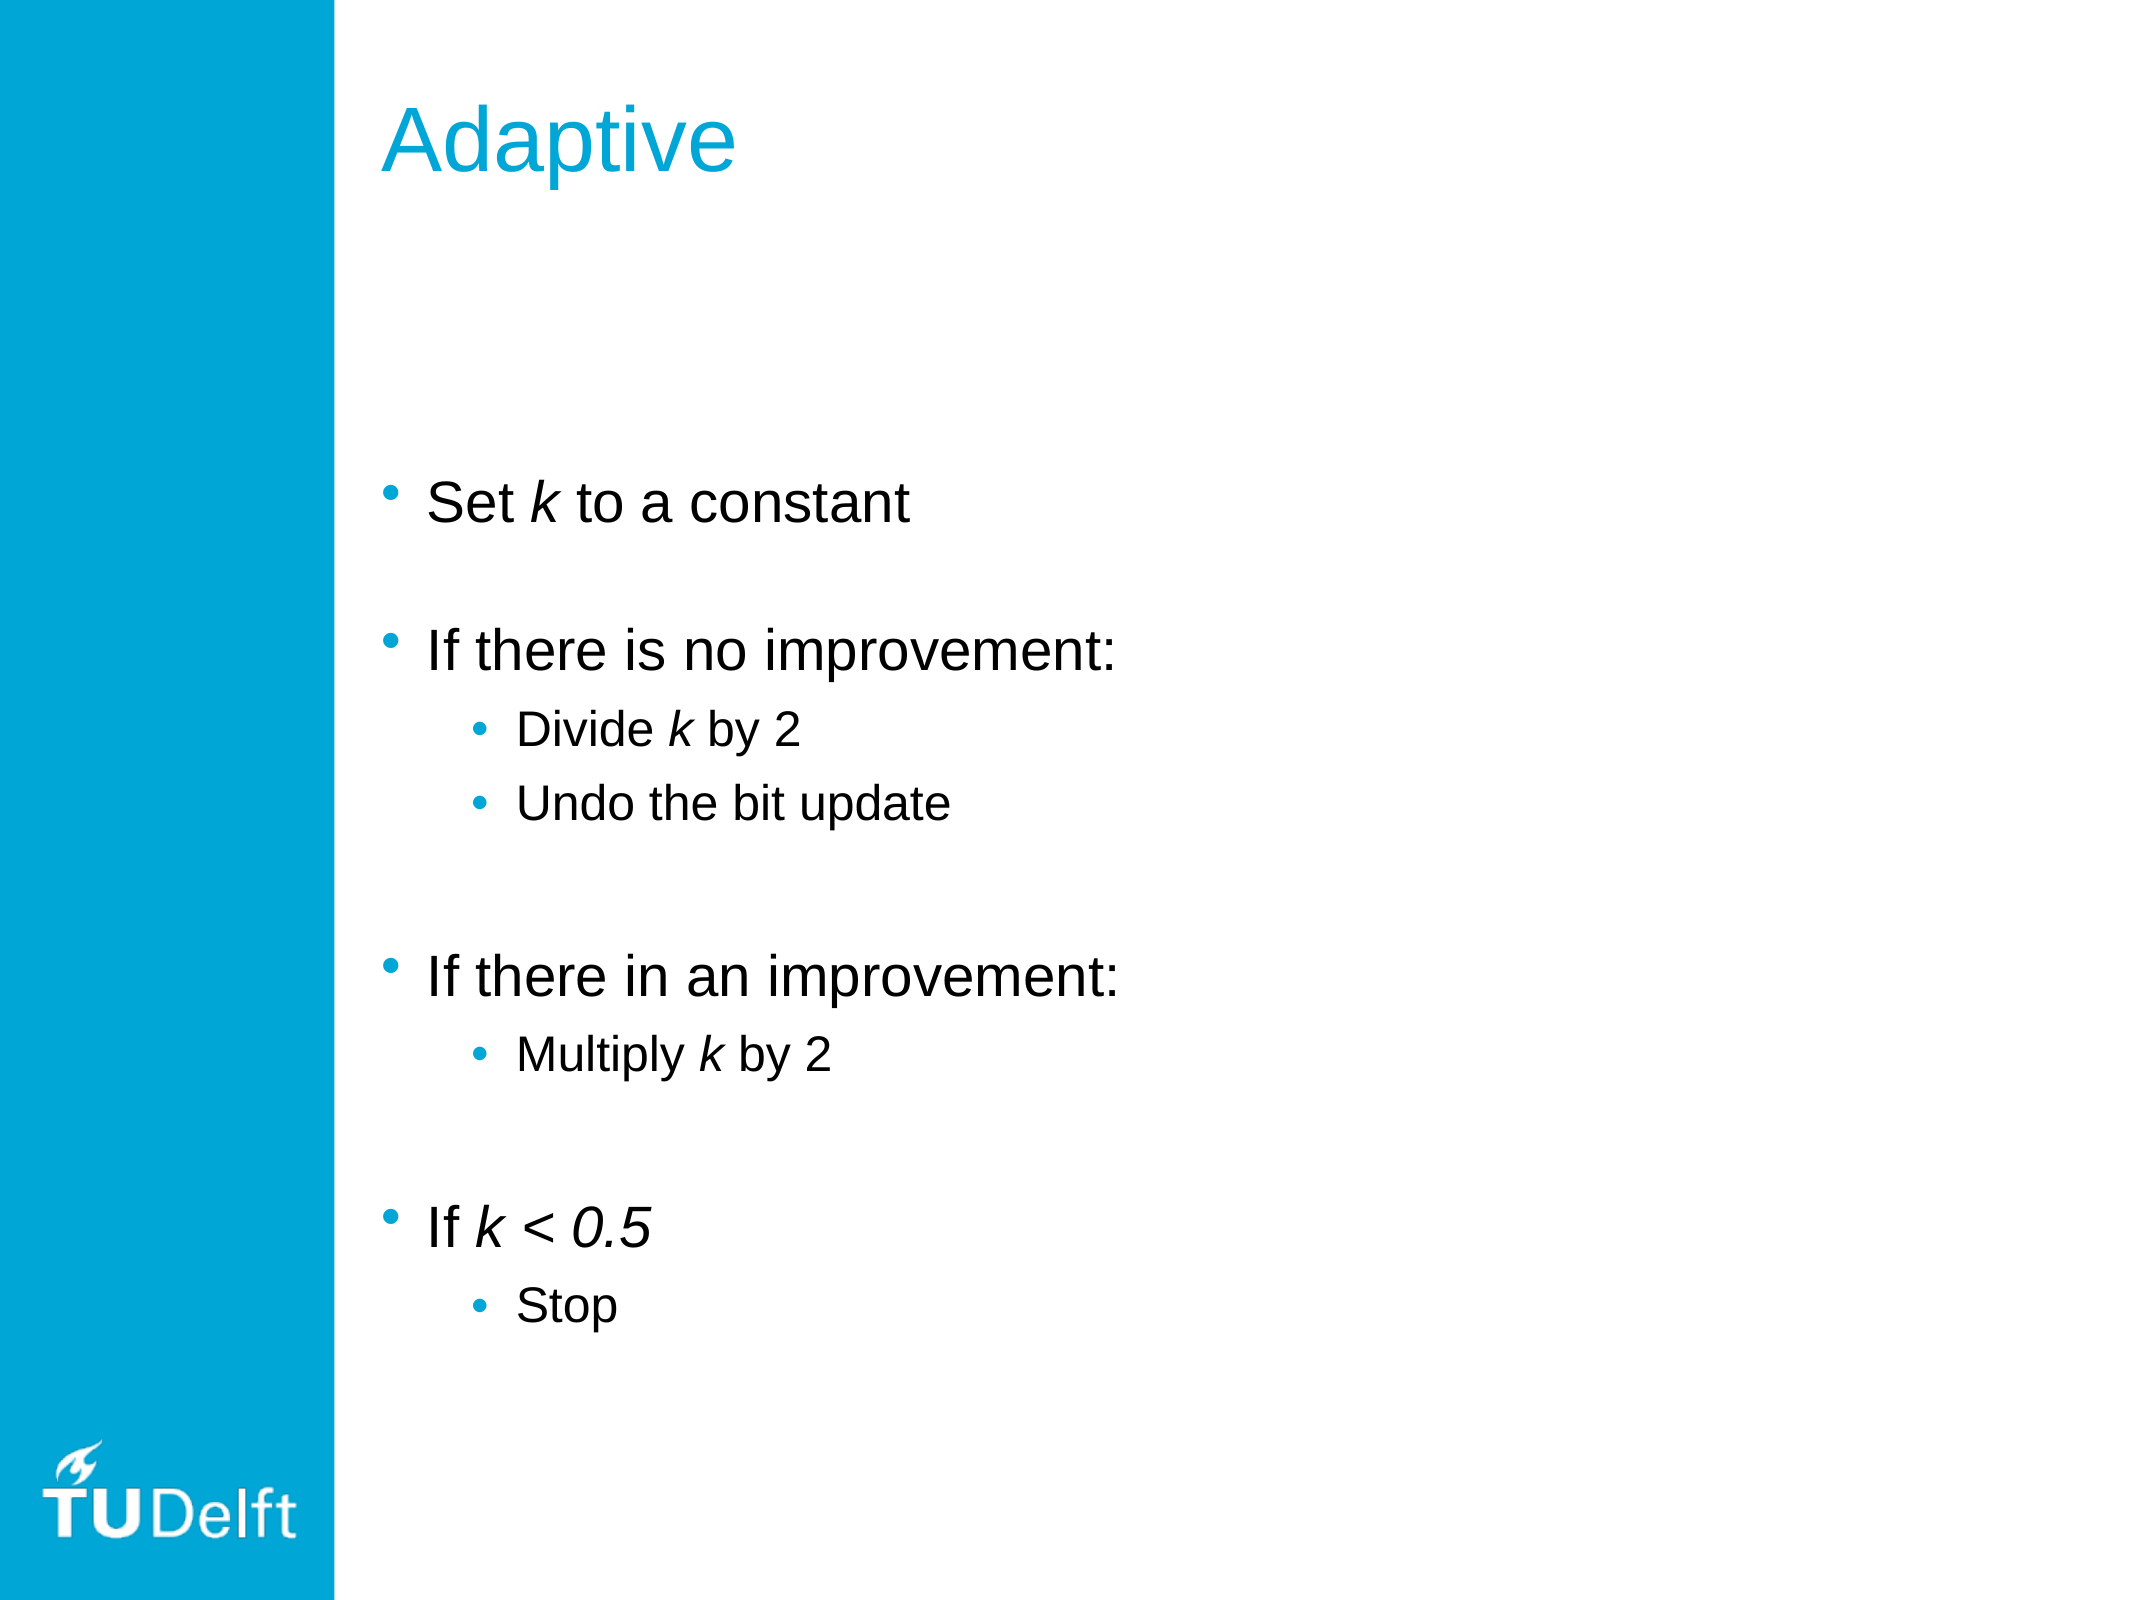

# Adaptive

Set k to a constant

If there is no improvement:
Divide k by 2
Undo the bit update

If there in an improvement:
Multiply k by 2

If k < 0.5
Stop